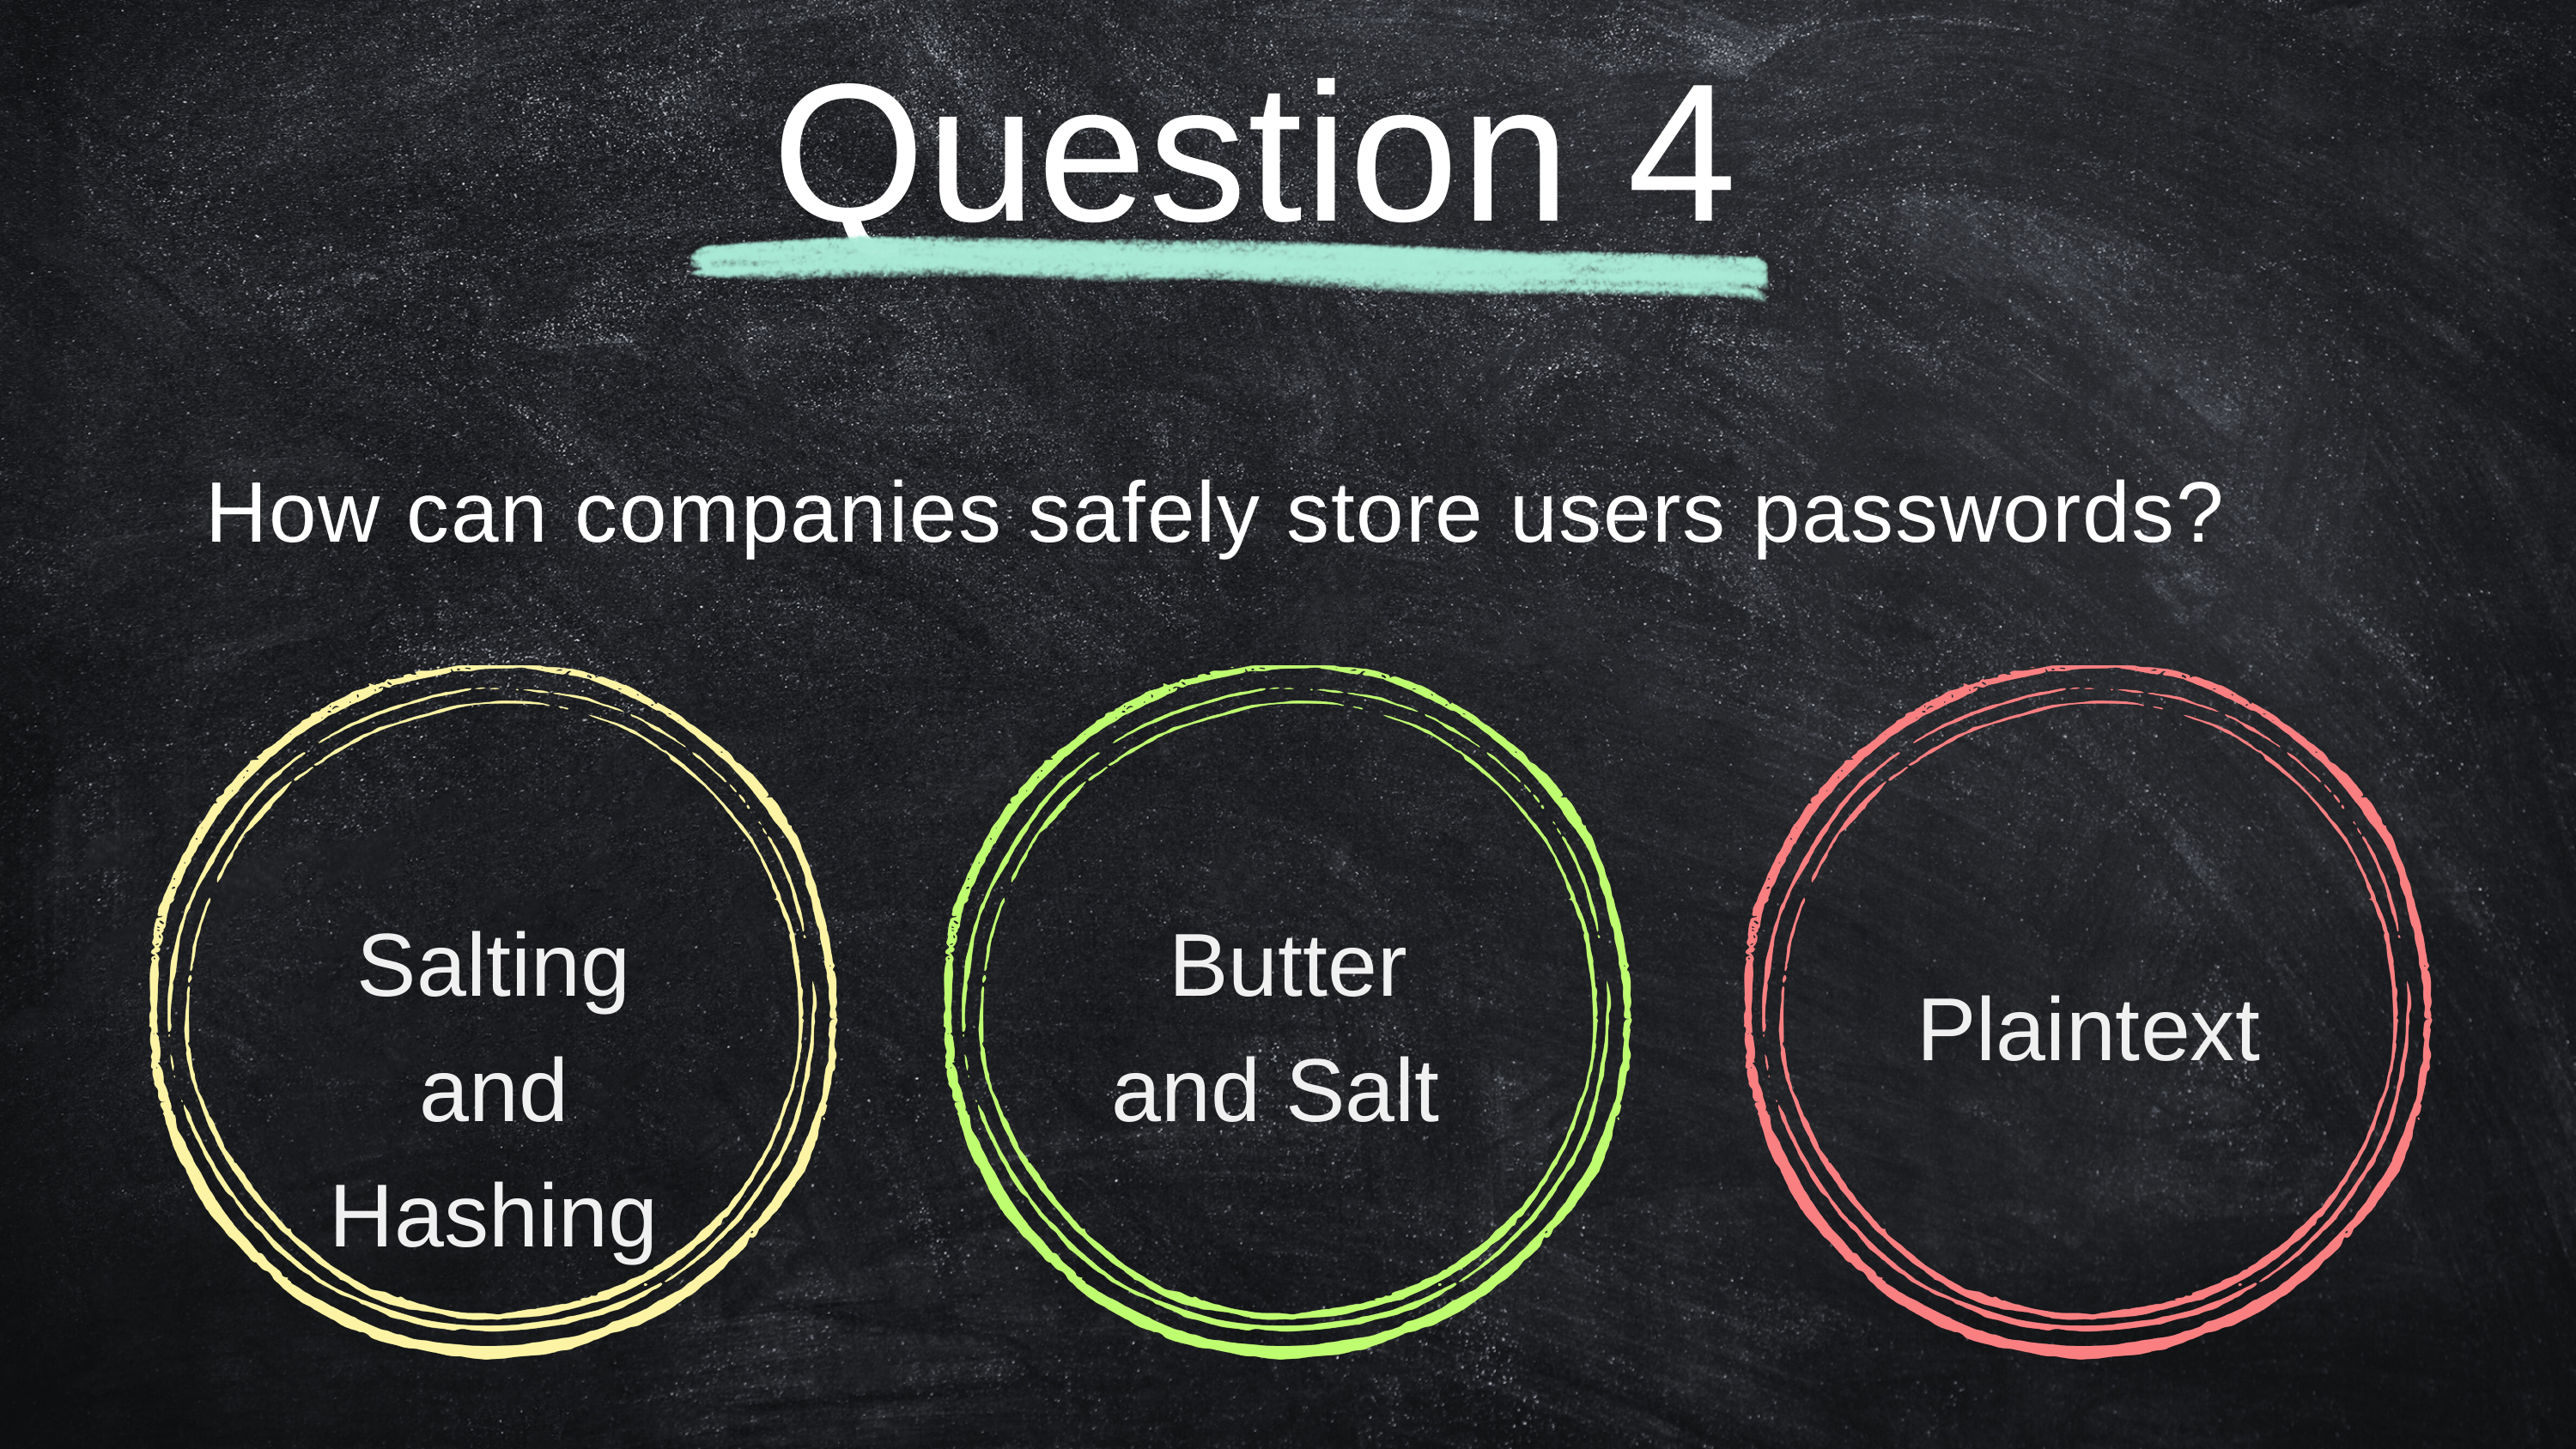

Question 4

How can companies safely store users passwords?

Salting and Hashing
Butter and Salt
Plaintext